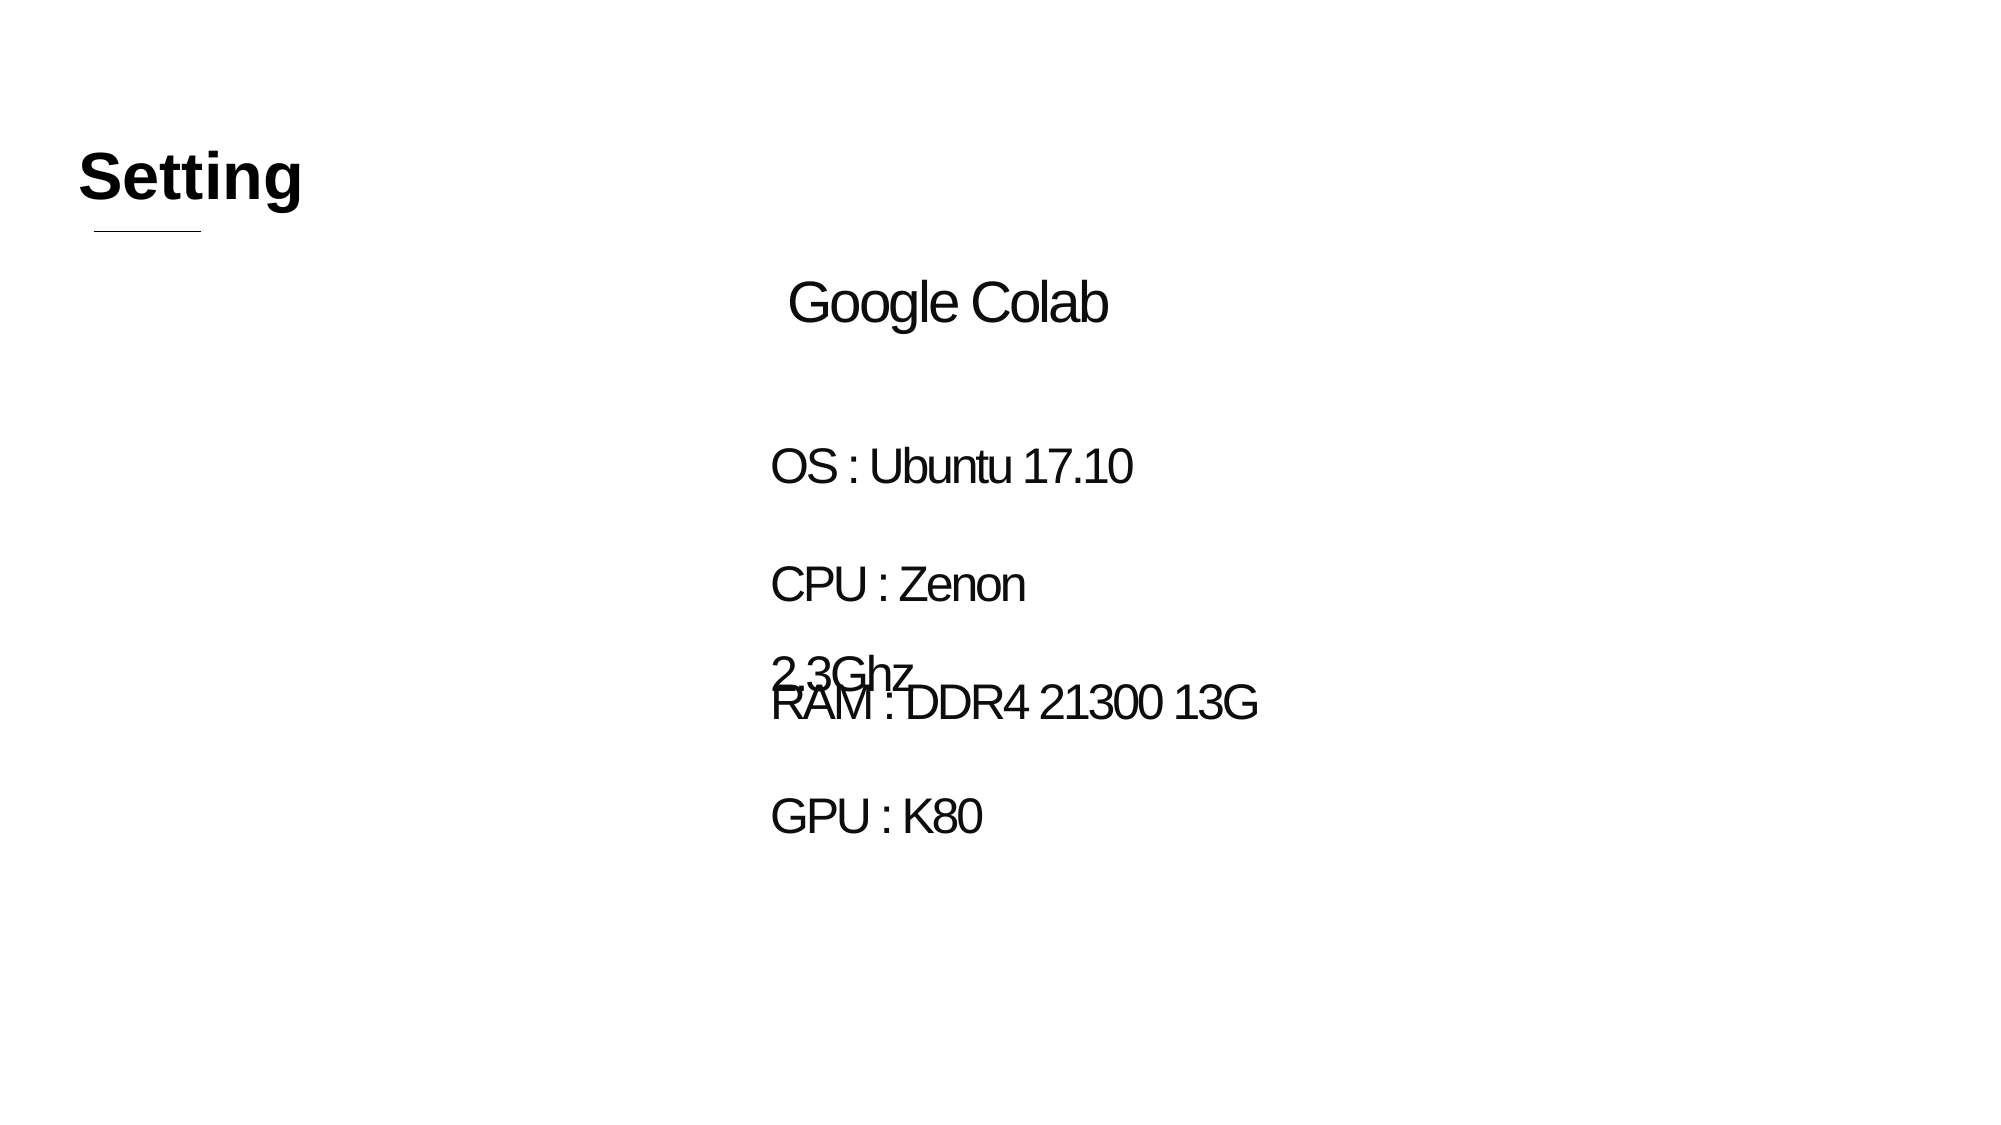

Setting
Google Colab
OS : Ubuntu 17.10
CPU : Zenon 2.3Ghz
RAM : DDR4 21300 13G
GPU : K80